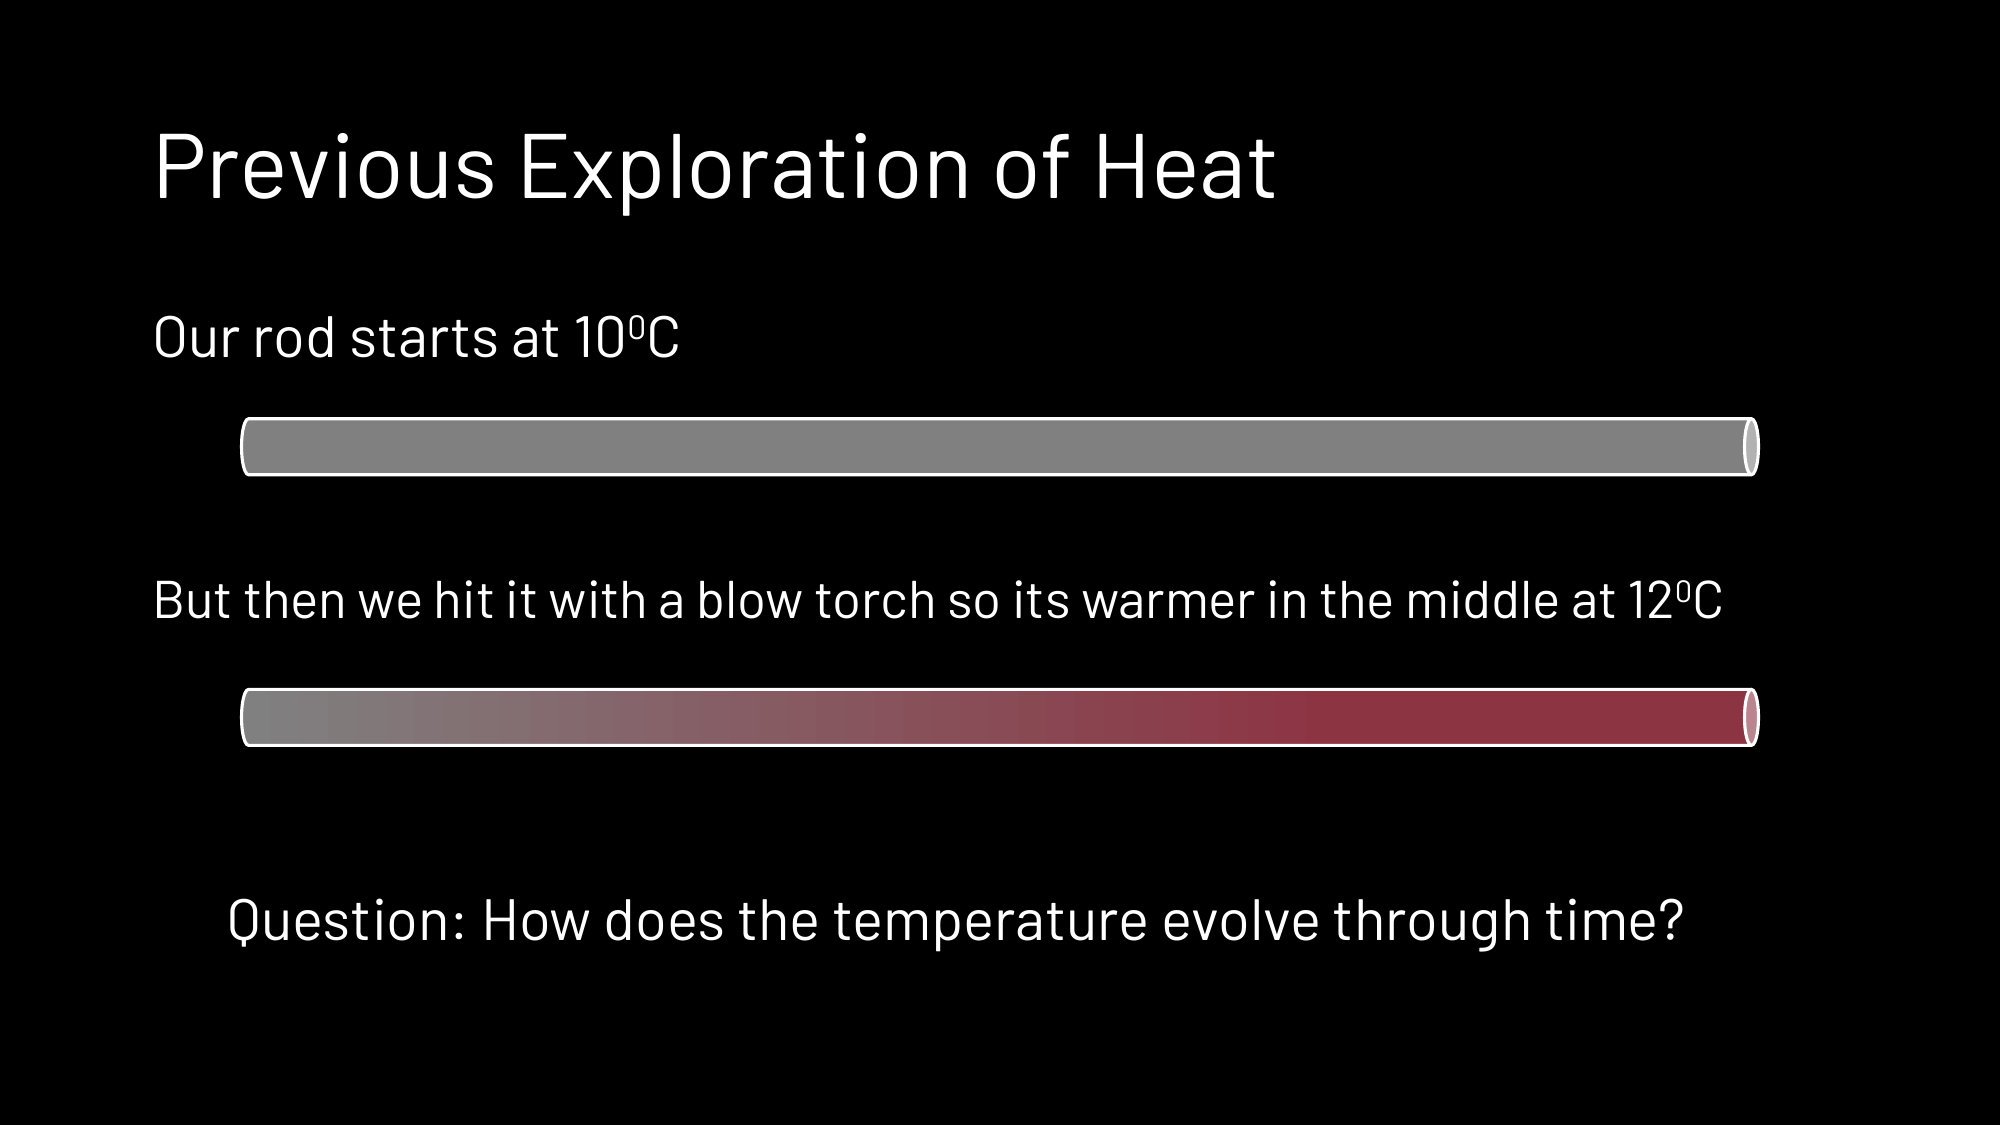

# Previous Exploration of Heat
Our rod starts at 100C
But then we hit it with a blow torch so its warmer in the middle at 120C
Question: How does the temperature evolve through time?